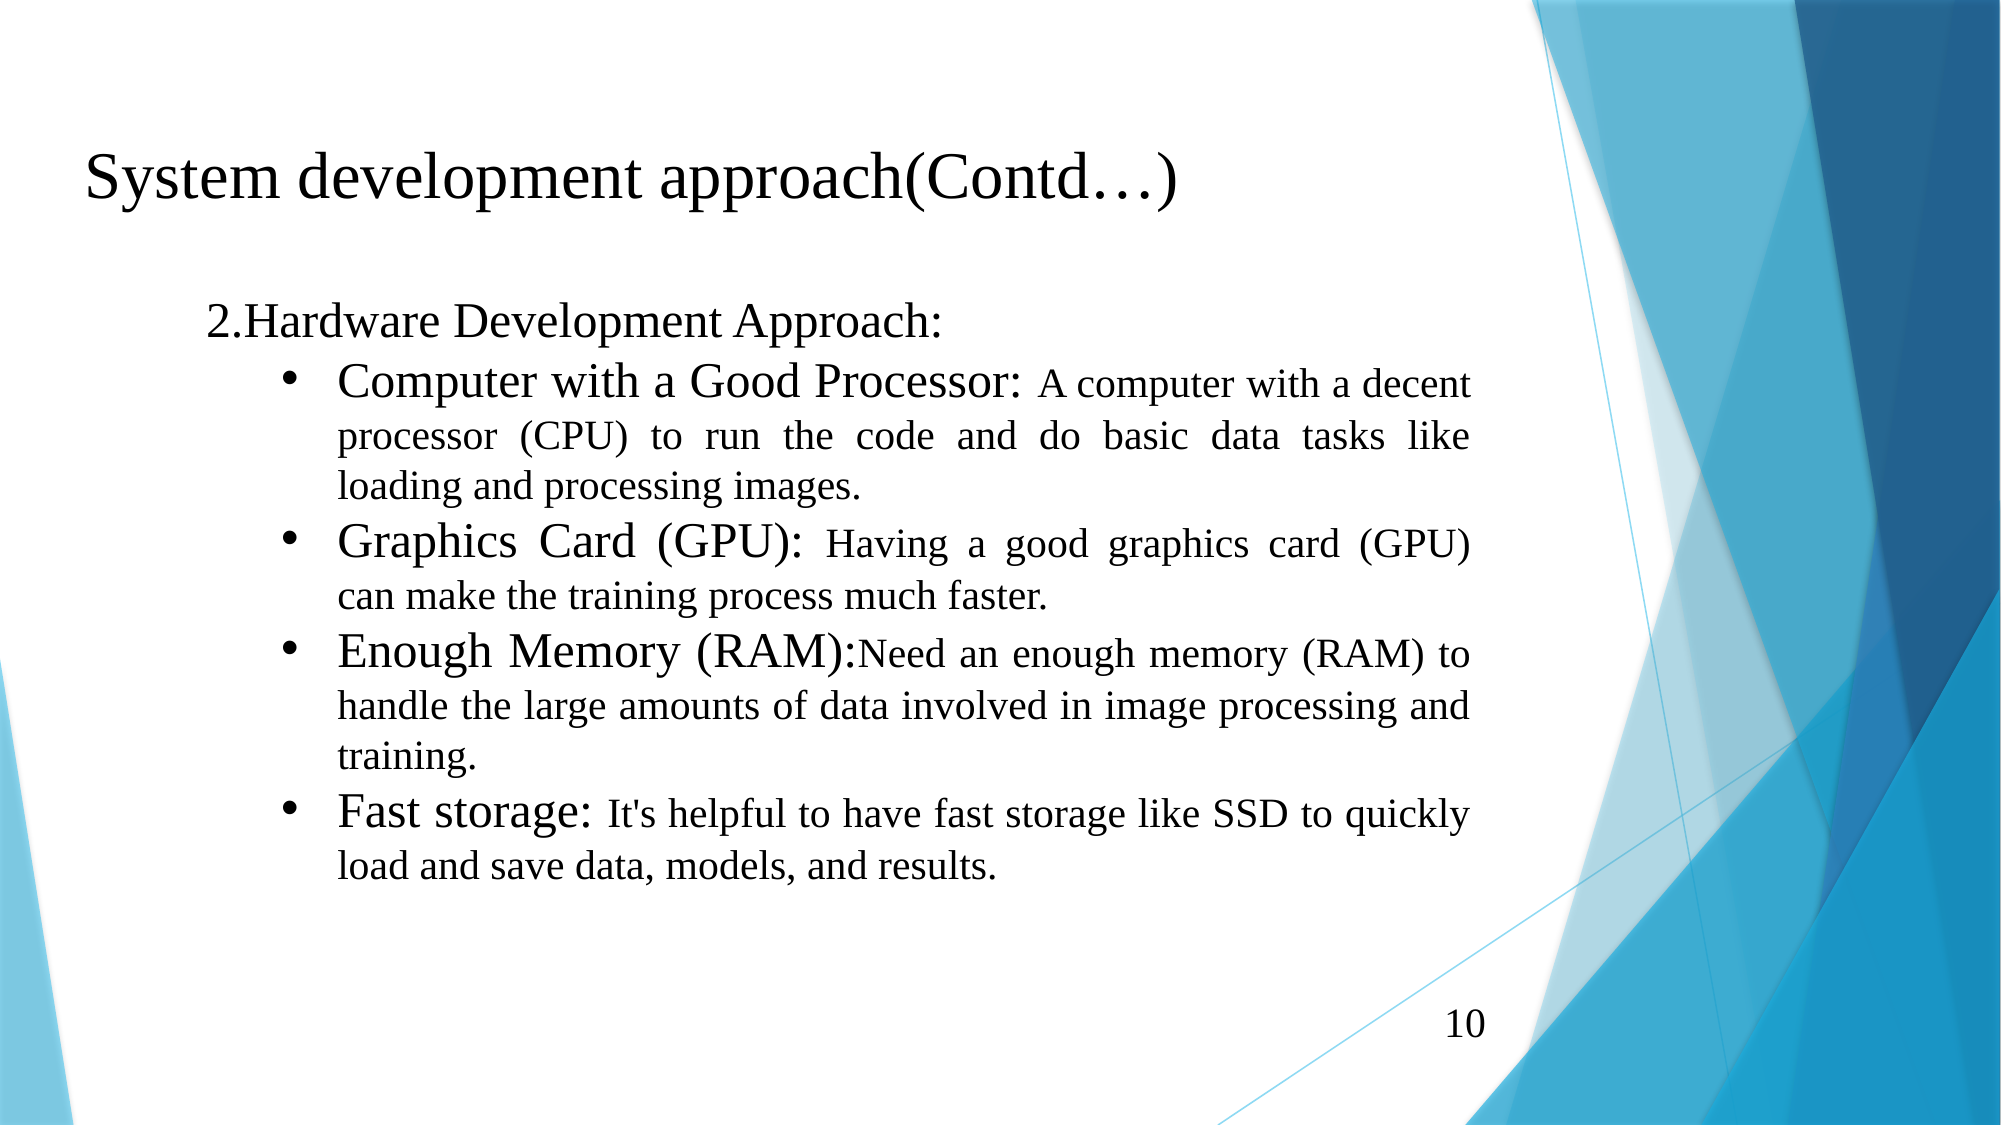

System development approach(Contd…)
2.Hardware Development Approach:
Computer with a Good Processor: A computer with a decent processor (CPU) to run the code and do basic data tasks like loading and processing images.
Graphics Card (GPU): Having a good graphics card (GPU) can make the training process much faster.
Enough Memory (RAM):Need an enough memory (RAM) to handle the large amounts of data involved in image processing and training.
Fast storage: It's helpful to have fast storage like SSD to quickly load and save data, models, and results.

10